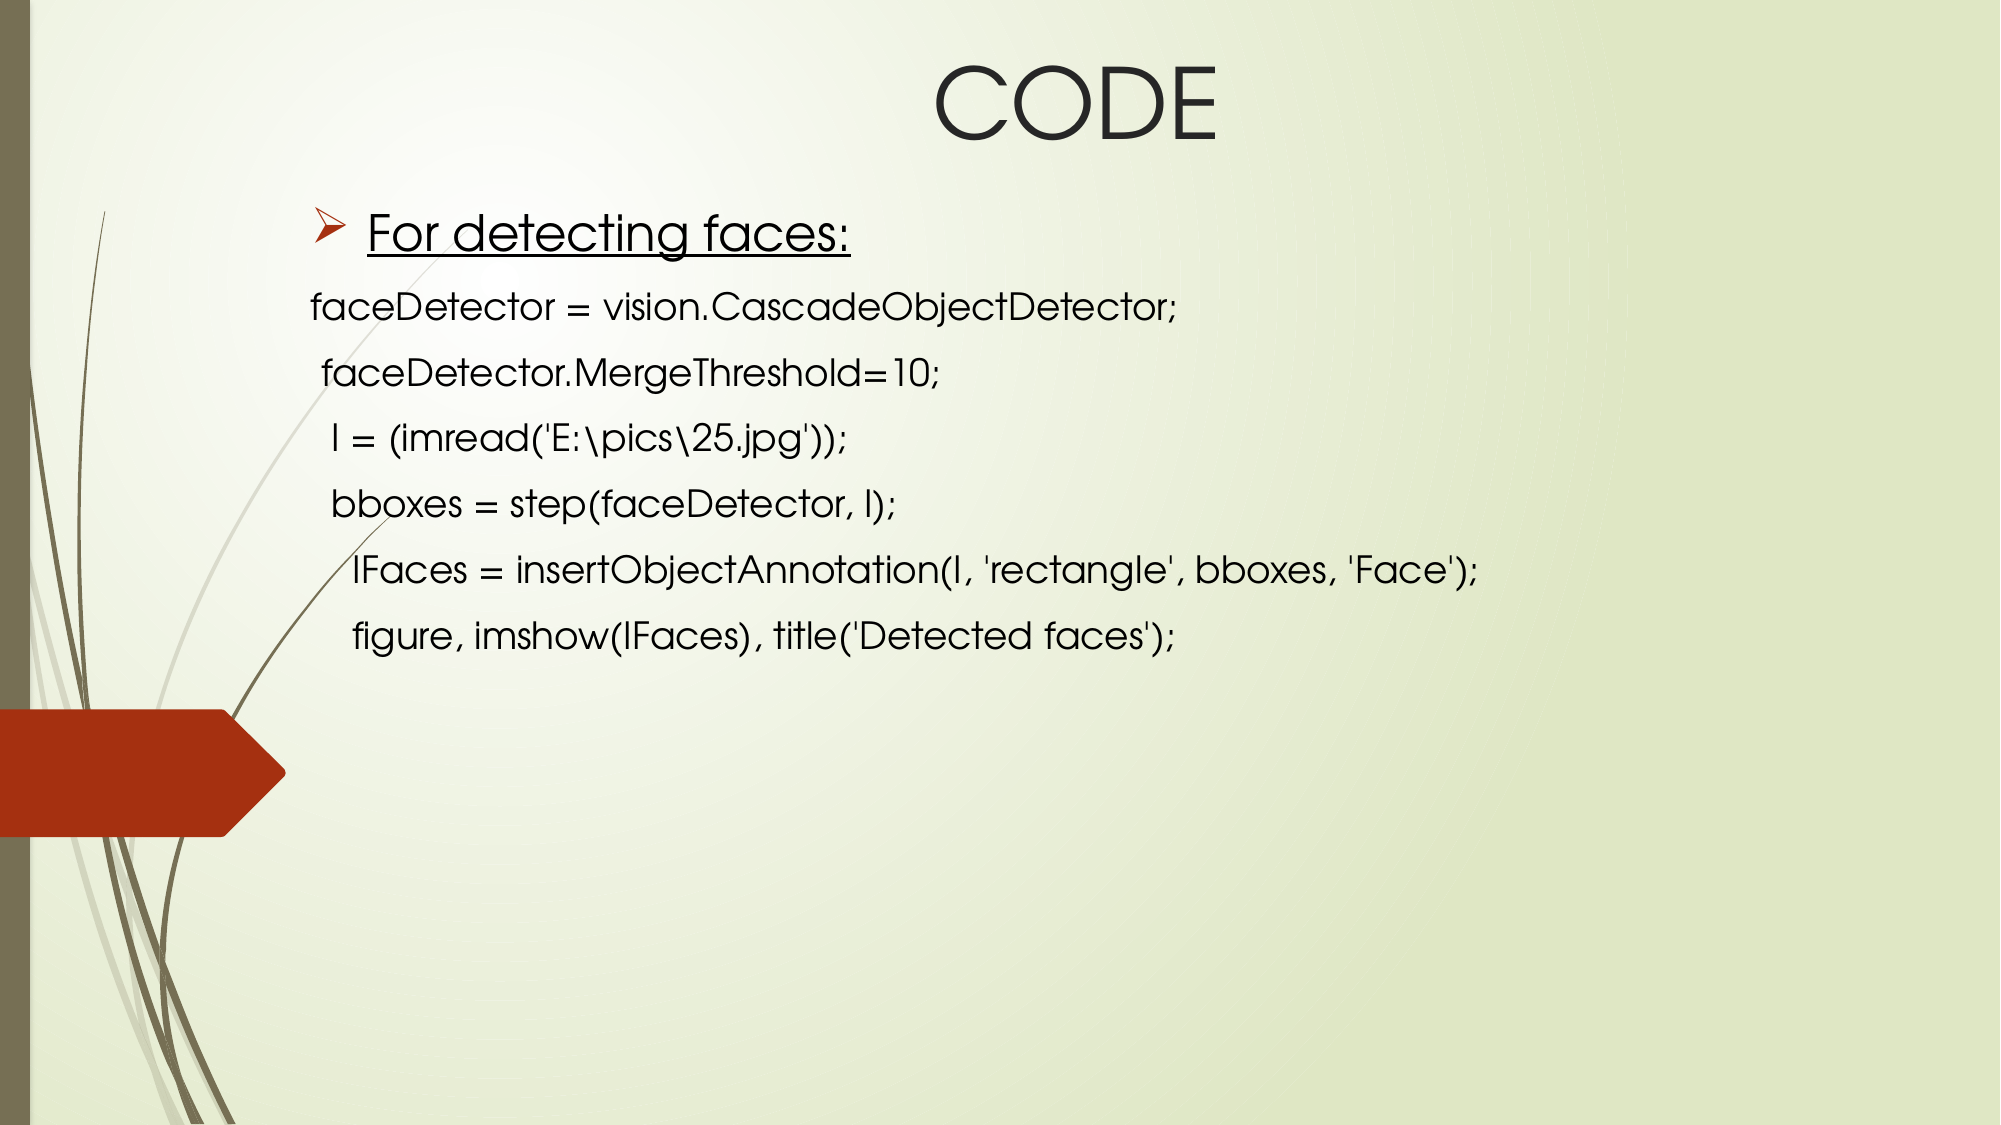

# CODE
For detecting faces:
faceDetector = vision.CascadeObjectDetector;
 faceDetector.MergeThreshold=10;
  I = (imread('E:\pics\25.jpg'));
  bboxes = step(faceDetector, I);
    IFaces = insertObjectAnnotation(I, 'rectangle', bboxes, 'Face');
    figure, imshow(IFaces), title('Detected faces');